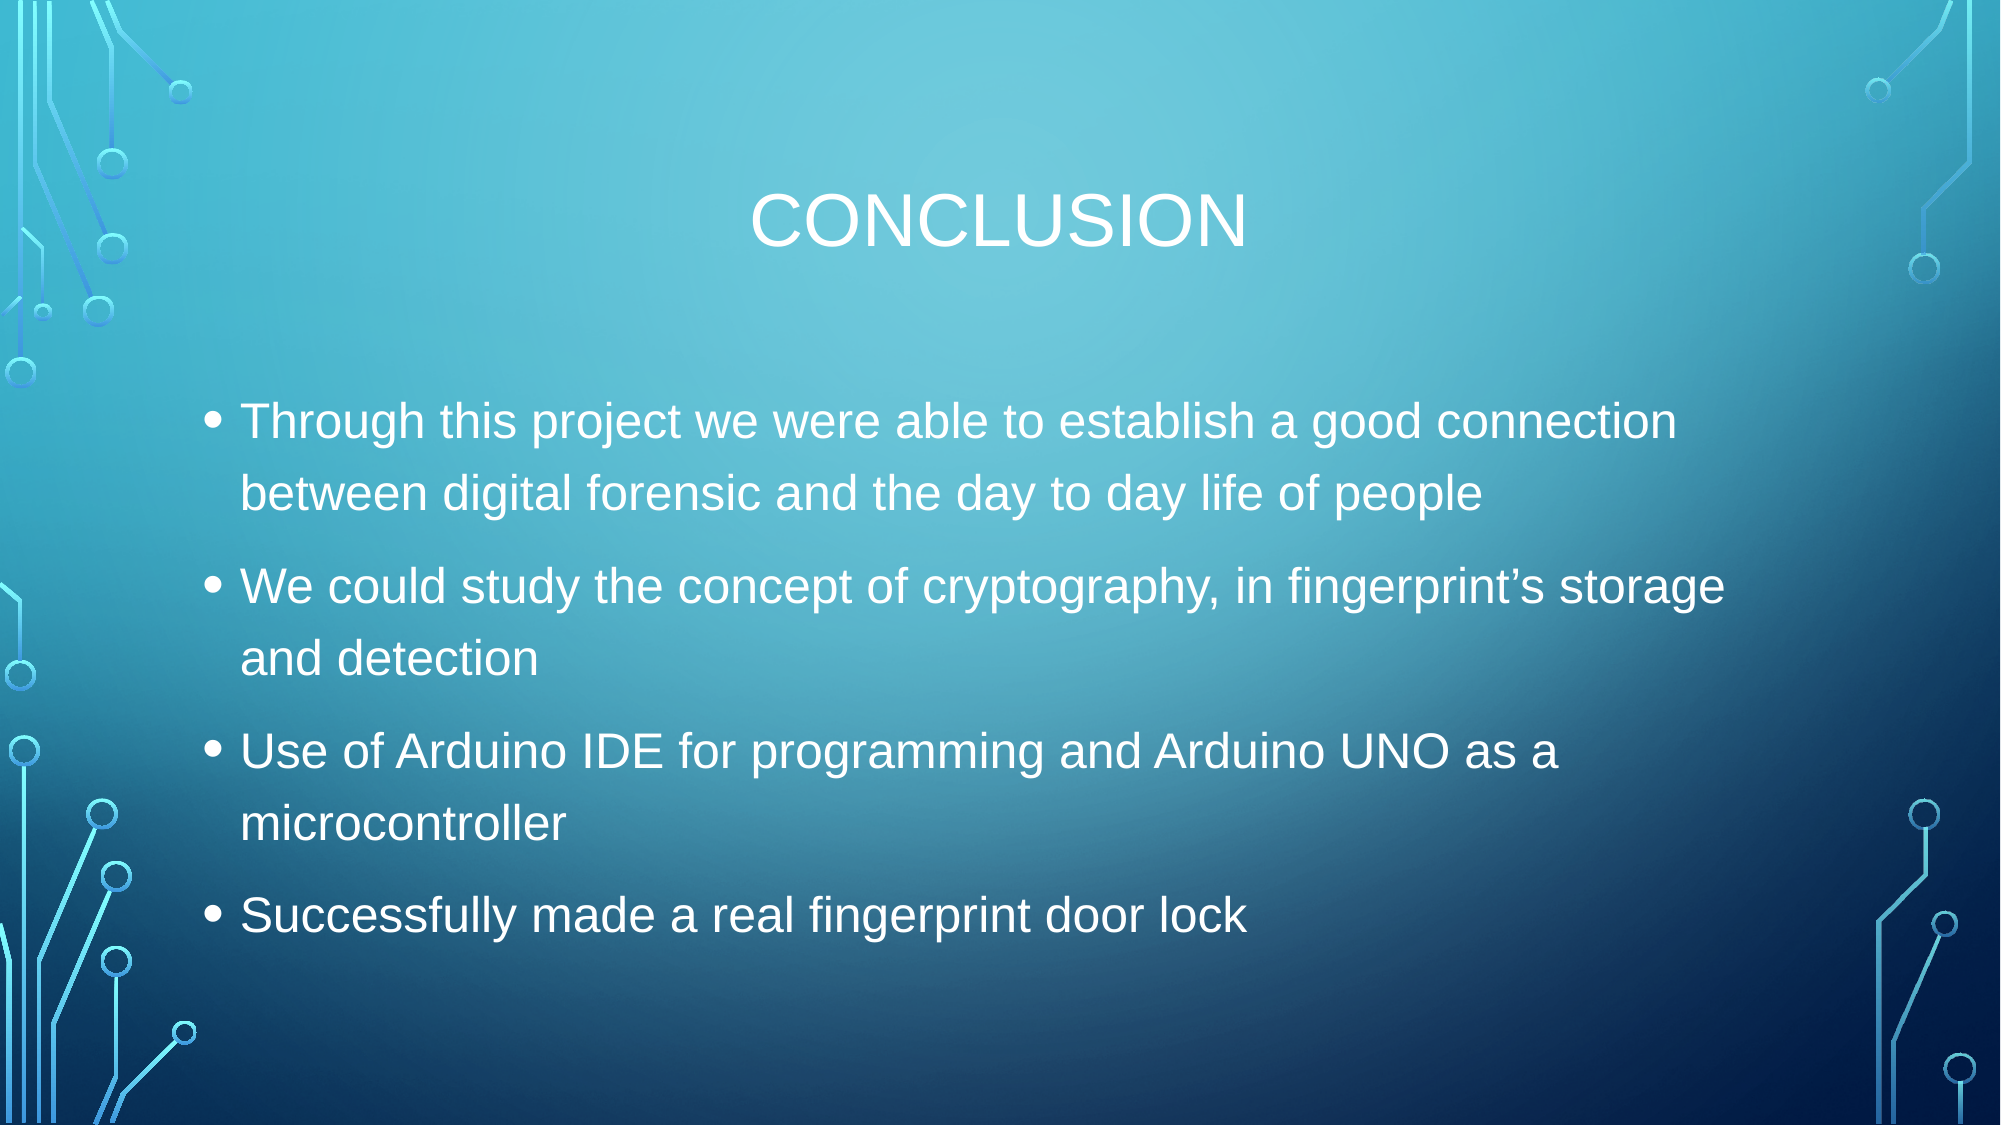

# CONCLUSION
Through this project we were able to establish a good connection between digital forensic and the day to day life of people
We could study the concept of cryptography, in fingerprint’s storage and detection
Use of Arduino IDE for programming and Arduino UNO as a microcontroller
Successfully made a real fingerprint door lock